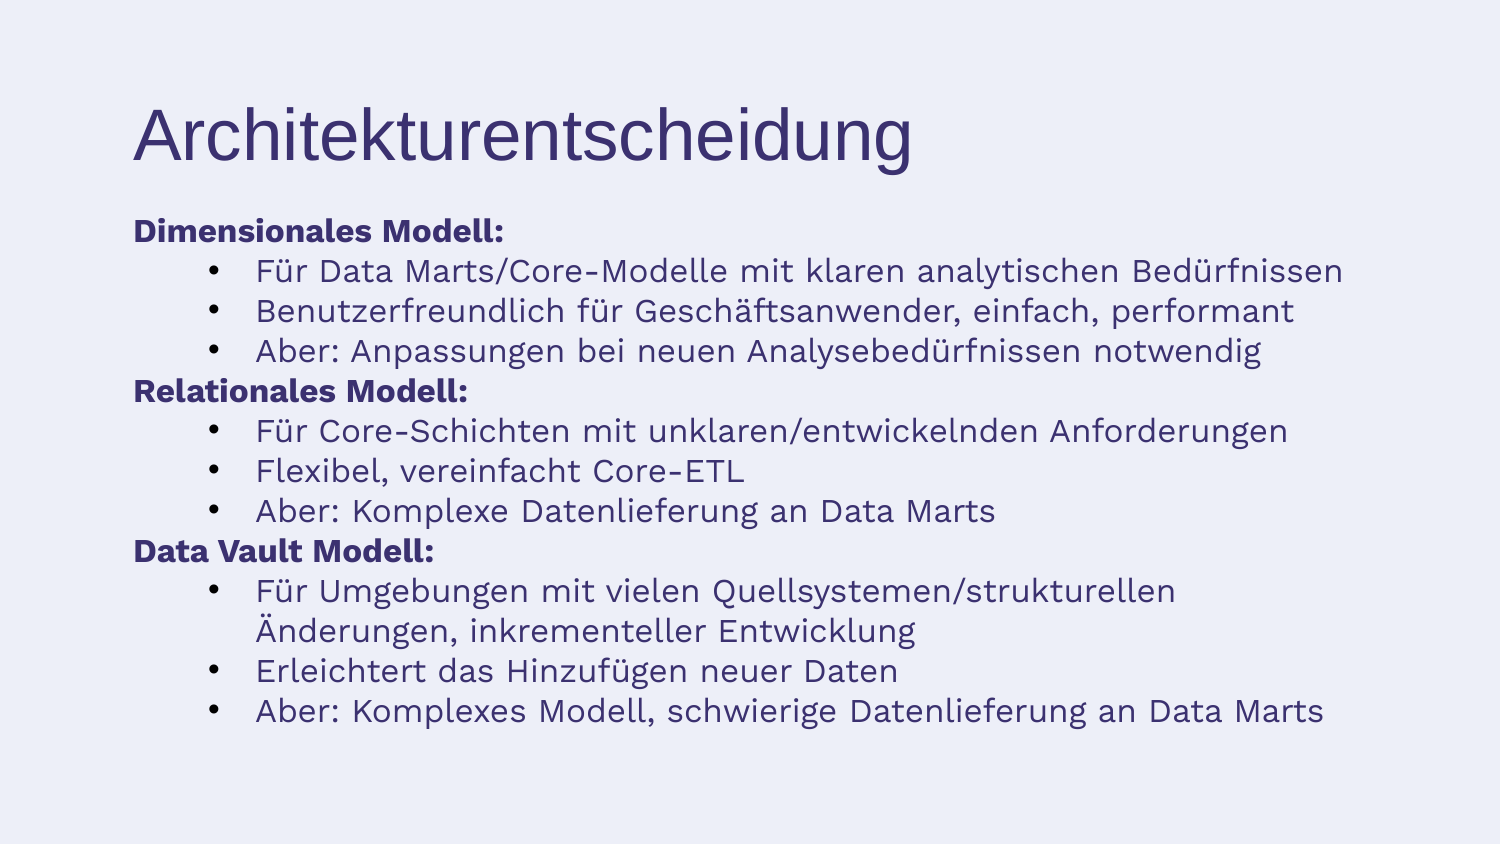

# Architekturentscheidung
Dimensionales Modell:
Für Data Marts/Core-Modelle mit klaren analytischen Bedürfnissen
Benutzerfreundlich für Geschäftsanwender, einfach, performant
Aber: Anpassungen bei neuen Analysebedürfnissen notwendig
Relationales Modell:
Für Core-Schichten mit unklaren/entwickelnden Anforderungen
Flexibel, vereinfacht Core-ETL
Aber: Komplexe Datenlieferung an Data Marts
Data Vault Modell:
Für Umgebungen mit vielen Quellsystemen/strukturellen Änderungen, inkrementeller Entwicklung
Erleichtert das Hinzufügen neuer Daten
Aber: Komplexes Modell, schwierige Datenlieferung an Data Marts